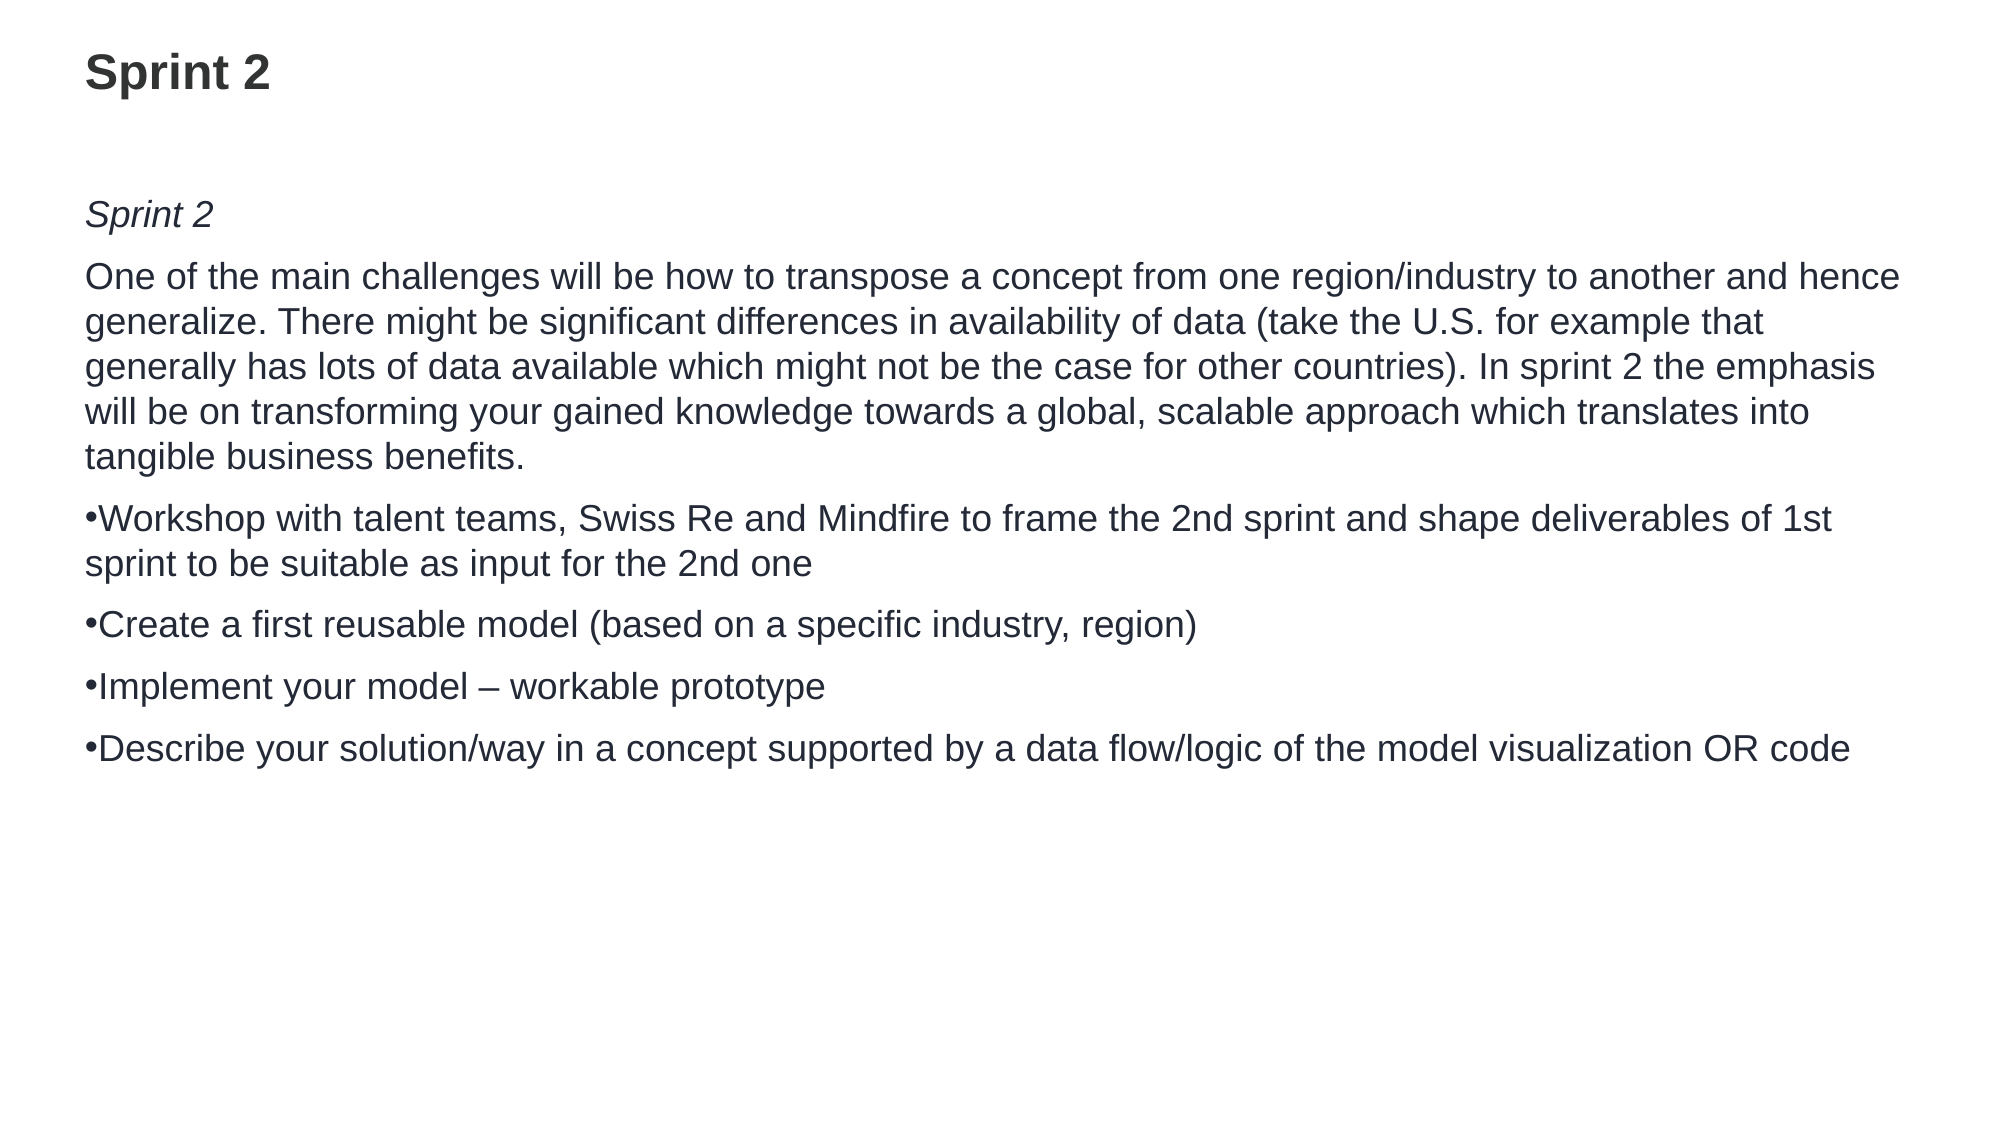

# Sprint 2
Sprint 2
One of the main challenges will be how to transpose a concept from one region/industry to another and hence generalize. There might be significant differences in availability of data (take the U.S. for example that generally has lots of data available which might not be the case for other countries). In sprint 2 the emphasis will be on transforming your gained knowledge towards a global, scalable approach which translates into tangible business benefits.
Workshop with talent teams, Swiss Re and Mindfire to frame the 2nd sprint and shape deliverables of 1st sprint to be suitable as input for the 2nd one
Create a first reusable model (based on a specific industry, region)
Implement your model – workable prototype
Describe your solution/way in a concept supported by a data flow/logic of the model visualization OR code